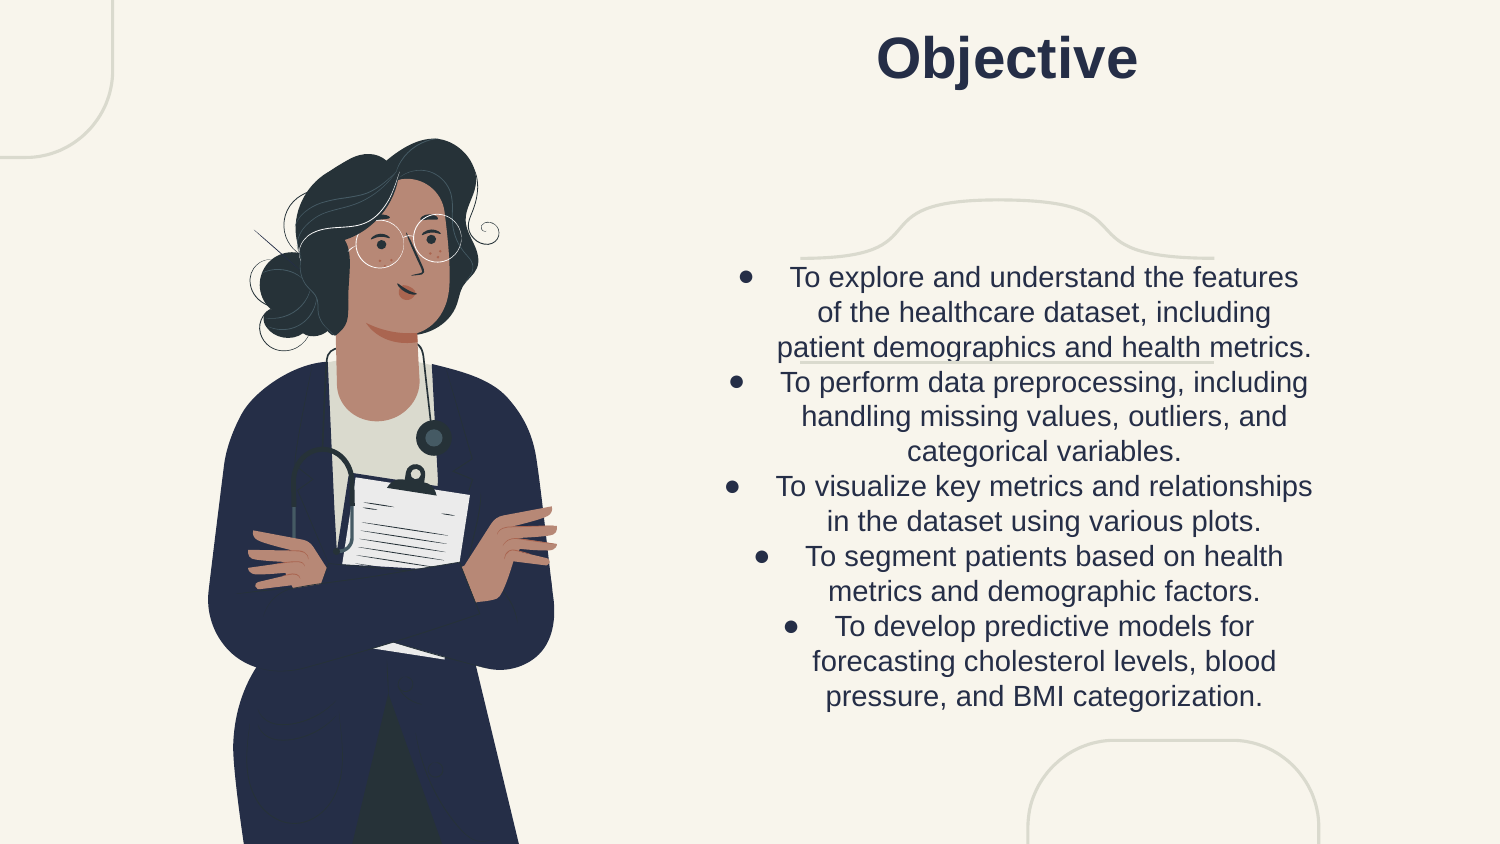

# Objective

To explore and understand the features of the healthcare dataset, including patient demographics and health metrics.
To perform data preprocessing, including handling missing values, outliers, and categorical variables.
To visualize key metrics and relationships in the dataset using various plots.
To segment patients based on health metrics and demographic factors.
To develop predictive models for forecasting cholesterol levels, blood pressure, and BMI categorization.